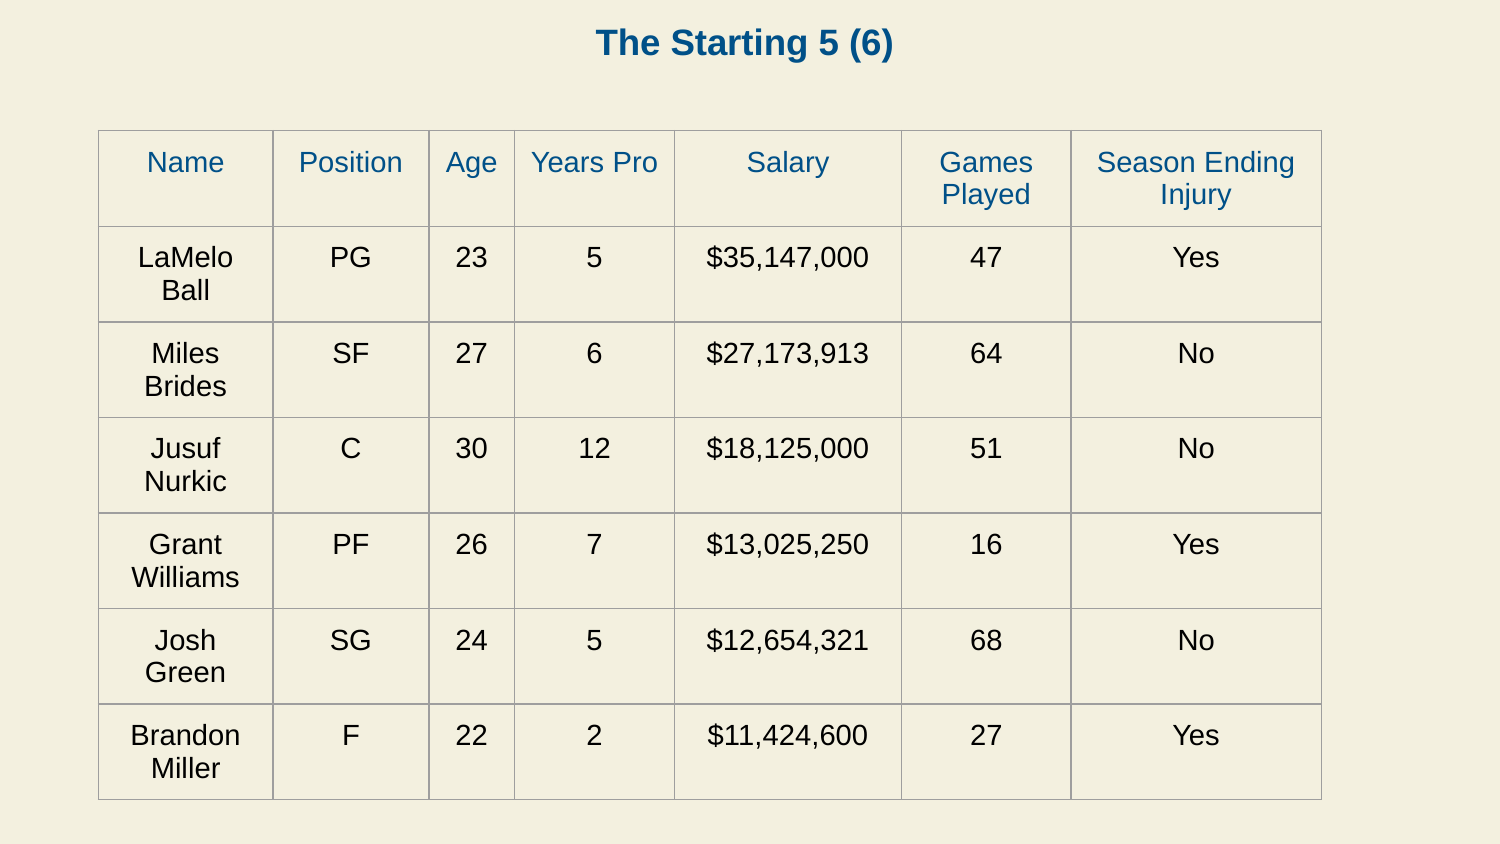

# The Starting 5 (6)
| Name | Position | Age | Years Pro | Salary | Games Played | Season Ending Injury |
| --- | --- | --- | --- | --- | --- | --- |
| LaMelo Ball | PG | 23 | 5 | $35,147,000 | 47 | Yes |
| Miles Brides | SF | 27 | 6 | $27,173,913 | 64 | No |
| Jusuf Nurkic | C | 30 | 12 | $18,125,000 | 51 | No |
| Grant Williams | PF | 26 | 7 | $13,025,250 | 16 | Yes |
| Josh Green | SG | 24 | 5 | $12,654,321 | 68 | No |
| Brandon Miller | F | 22 | 2 | $11,424,600 | 27 | Yes |